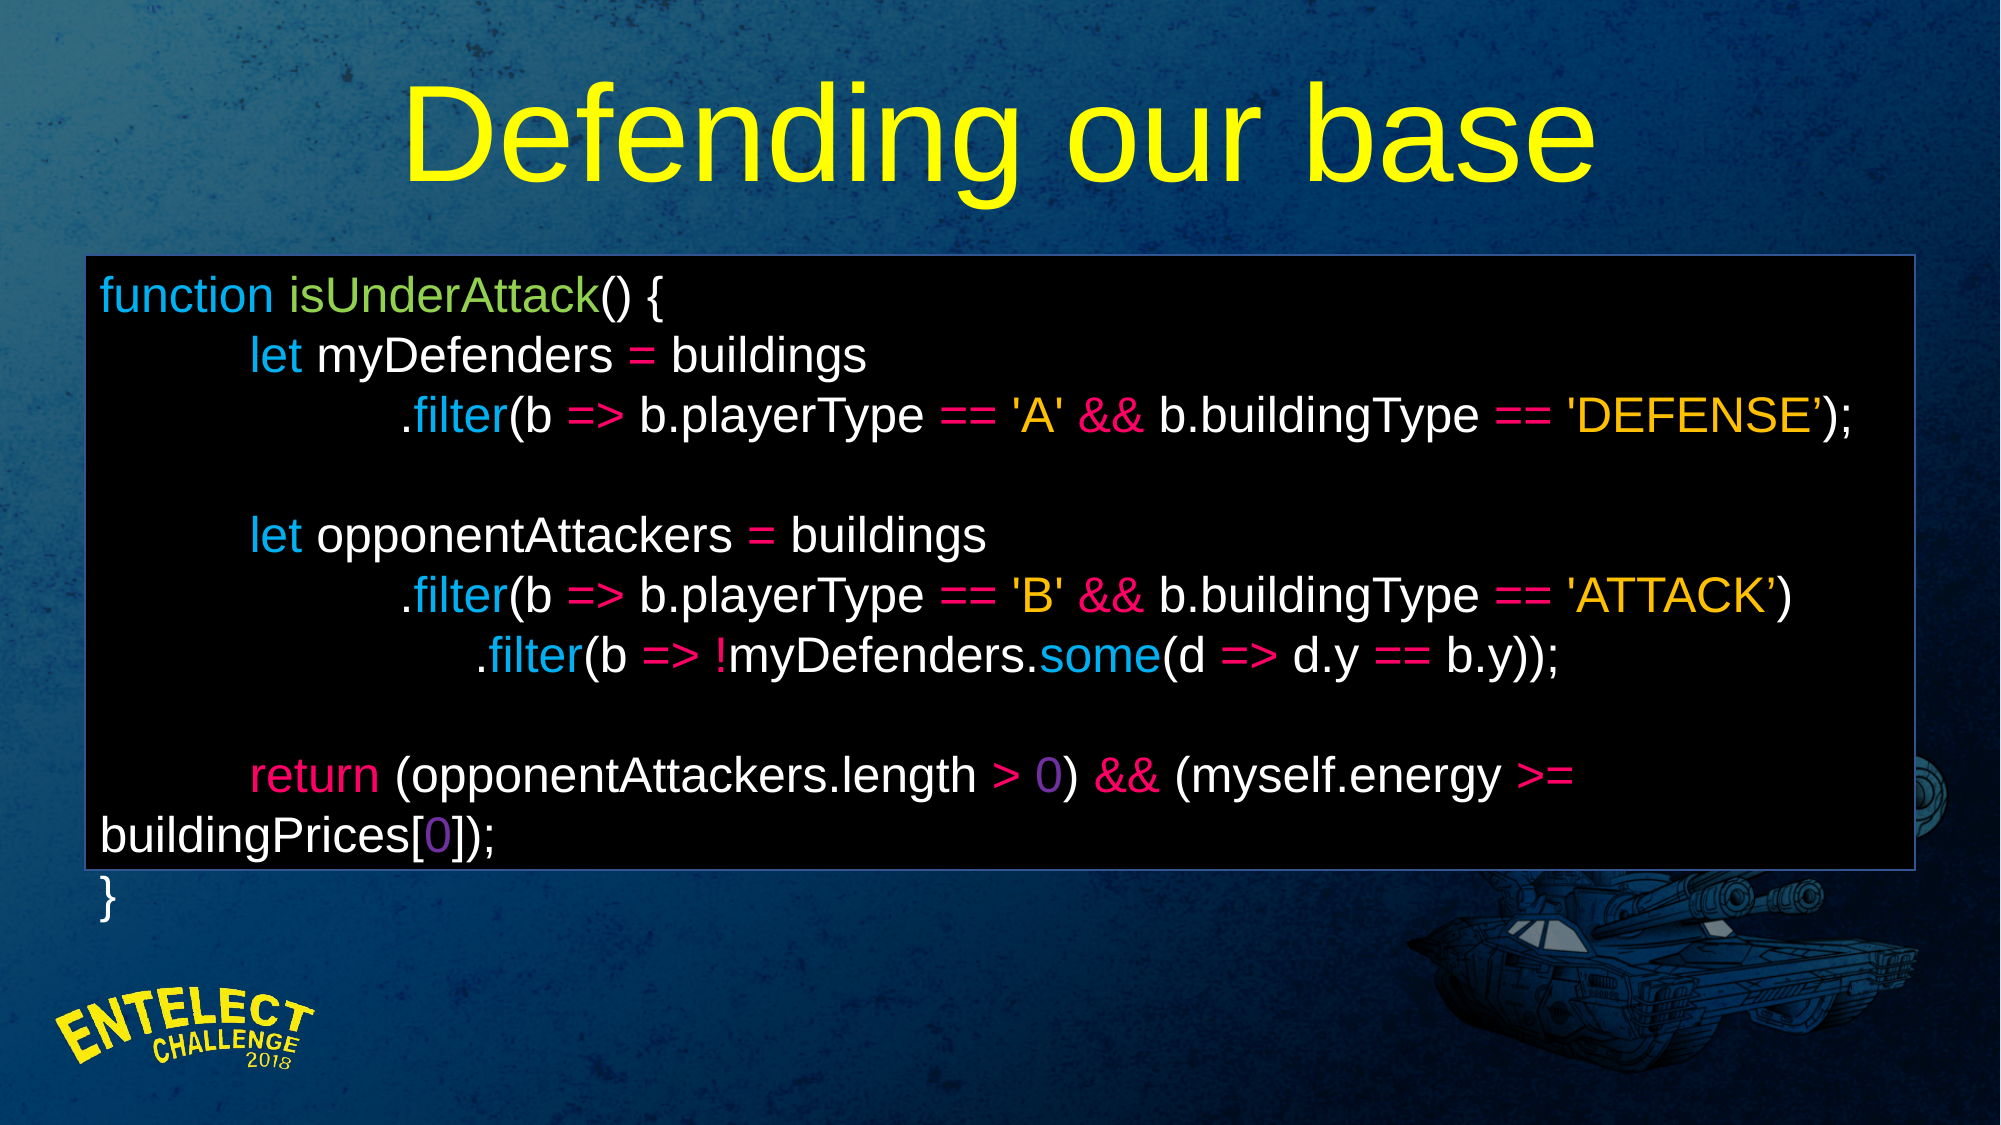

Defending our base
function isUnderAttack() {
	let myDefenders = buildings
		.filter(b => b.playerType == 'A' && b.buildingType == 'DEFENSE’);

	let opponentAttackers = buildings
		.filter(b => b.playerType == 'B' && b.buildingType == 'ATTACK’)
		.filter(b => !myDefenders.some(d => d.y == b.y));

	return (opponentAttackers.length > 0) && (myself.energy >= buildingPrices[0]);
}